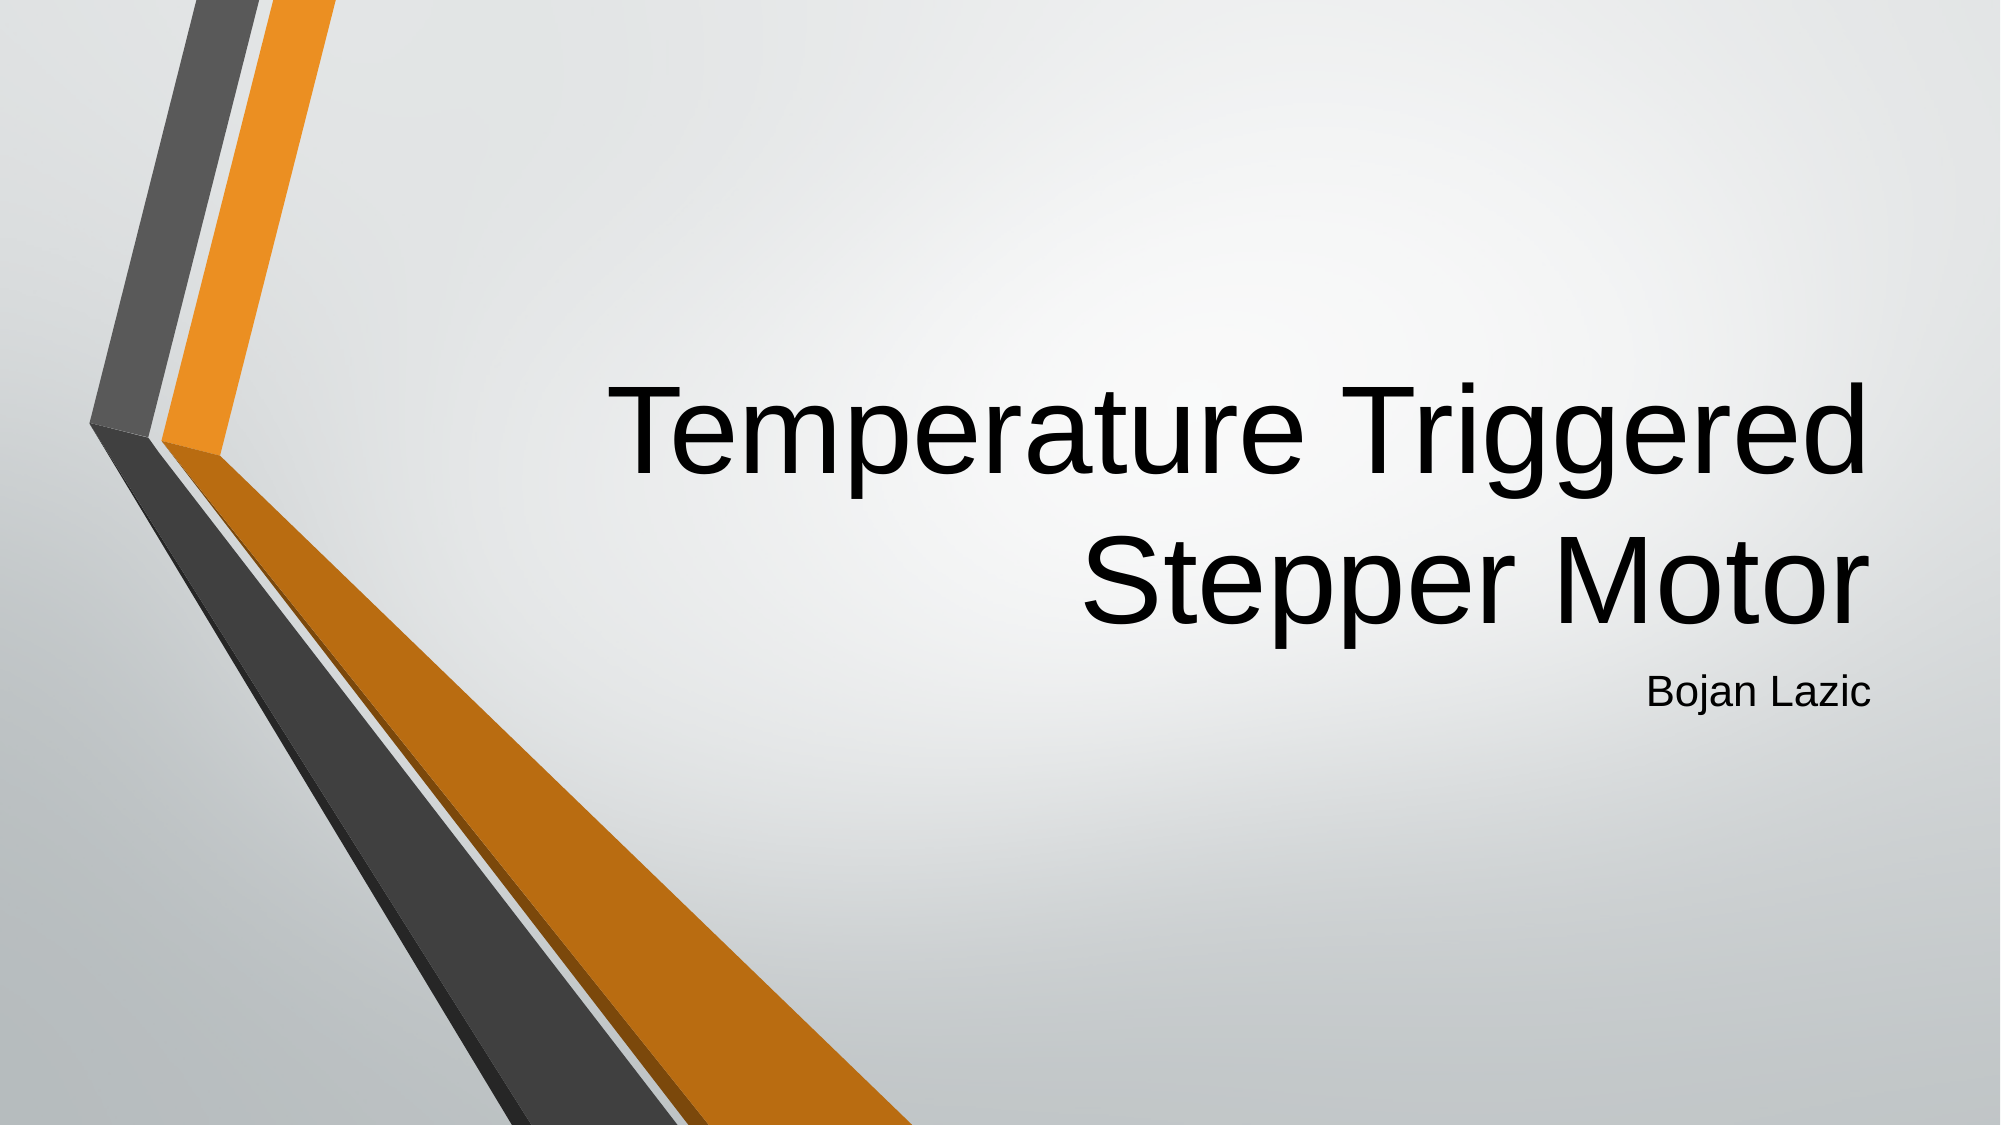

# Temperature Triggered Stepper Motor
Bojan Lazic